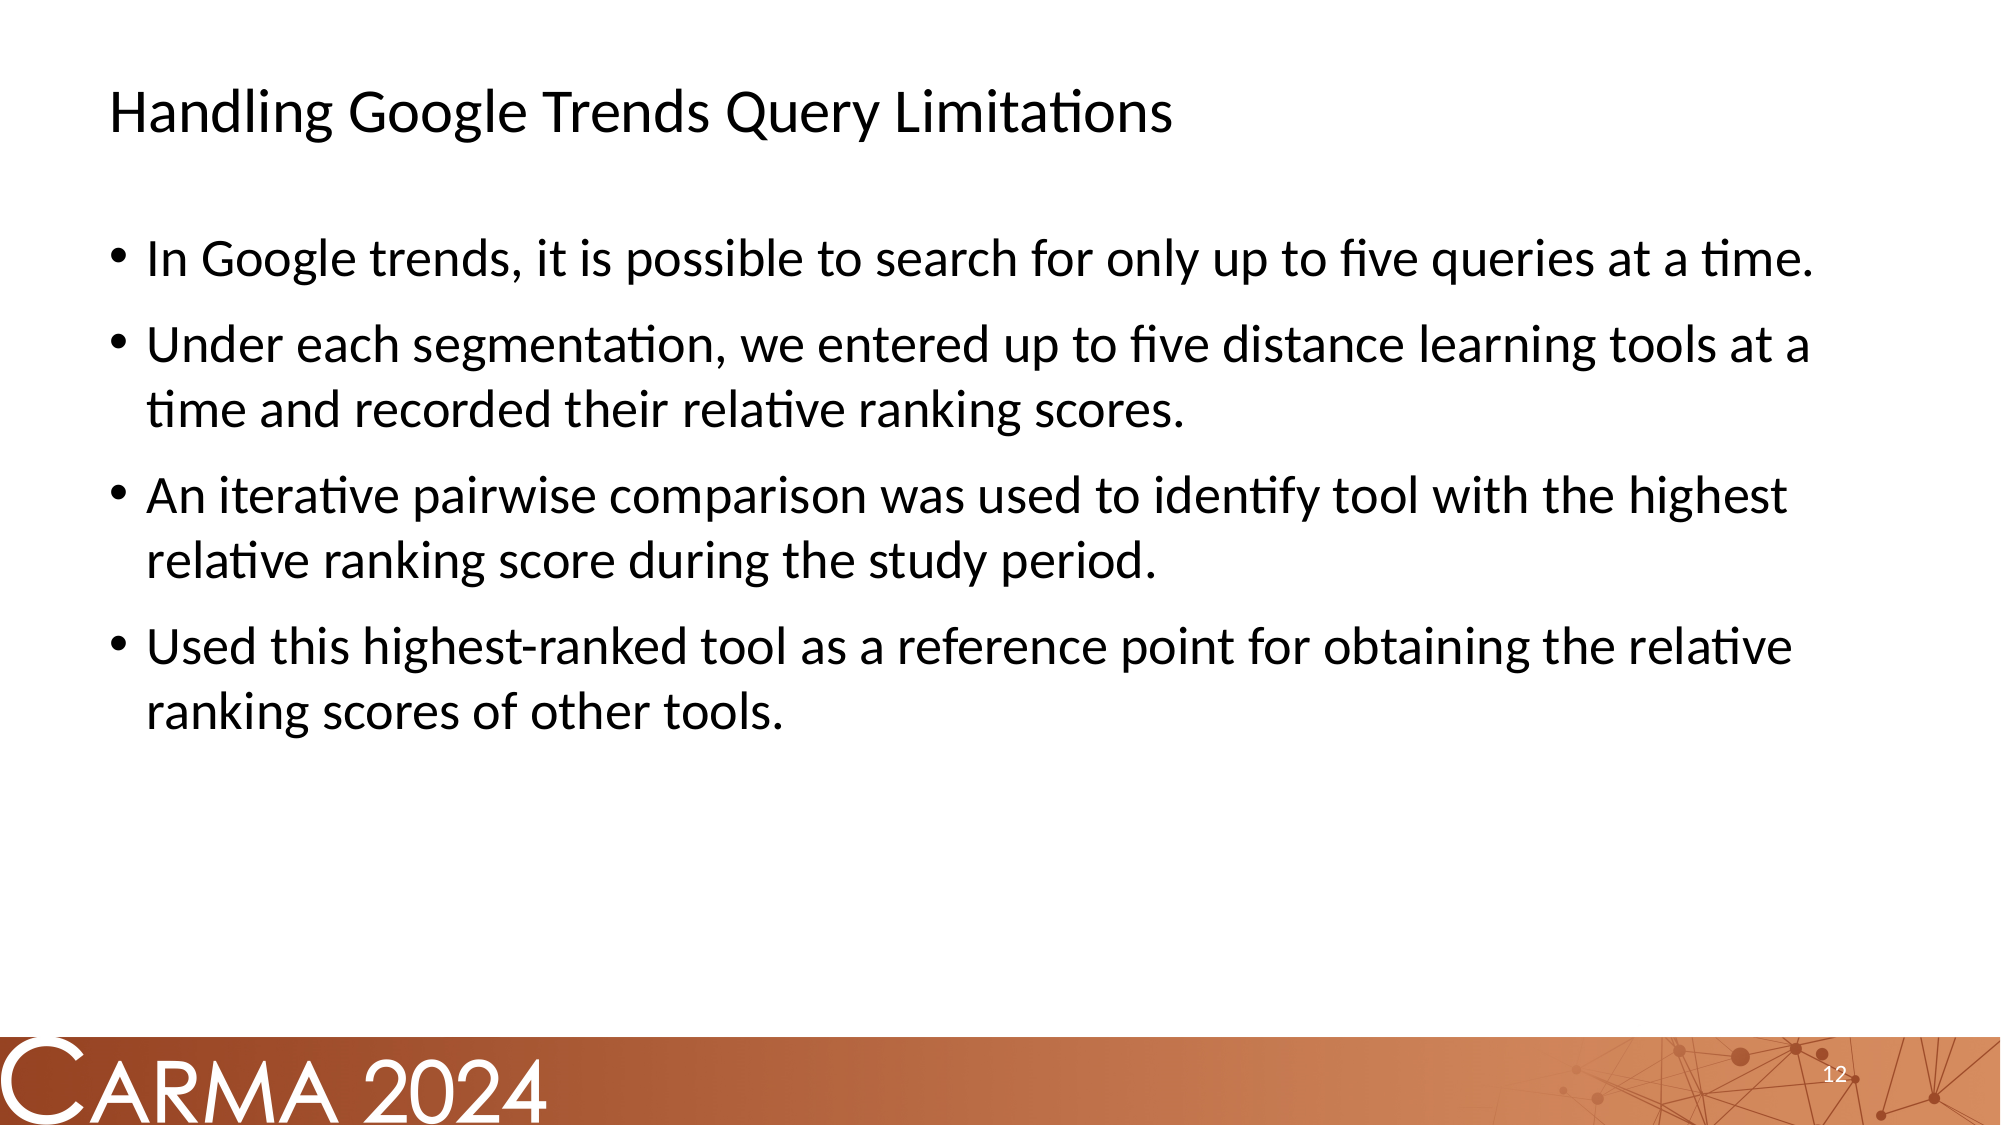

# Handling Google Trends Query Limitations
In Google trends, it is possible to search for only up to five queries at a time.
Under each segmentation, we entered up to five distance learning tools at a time and recorded their relative ranking scores.
An iterative pairwise comparison was used to identify tool with the highest relative ranking score during the study period.
Used this highest-ranked tool as a reference point for obtaining the relative ranking scores of other tools.
12